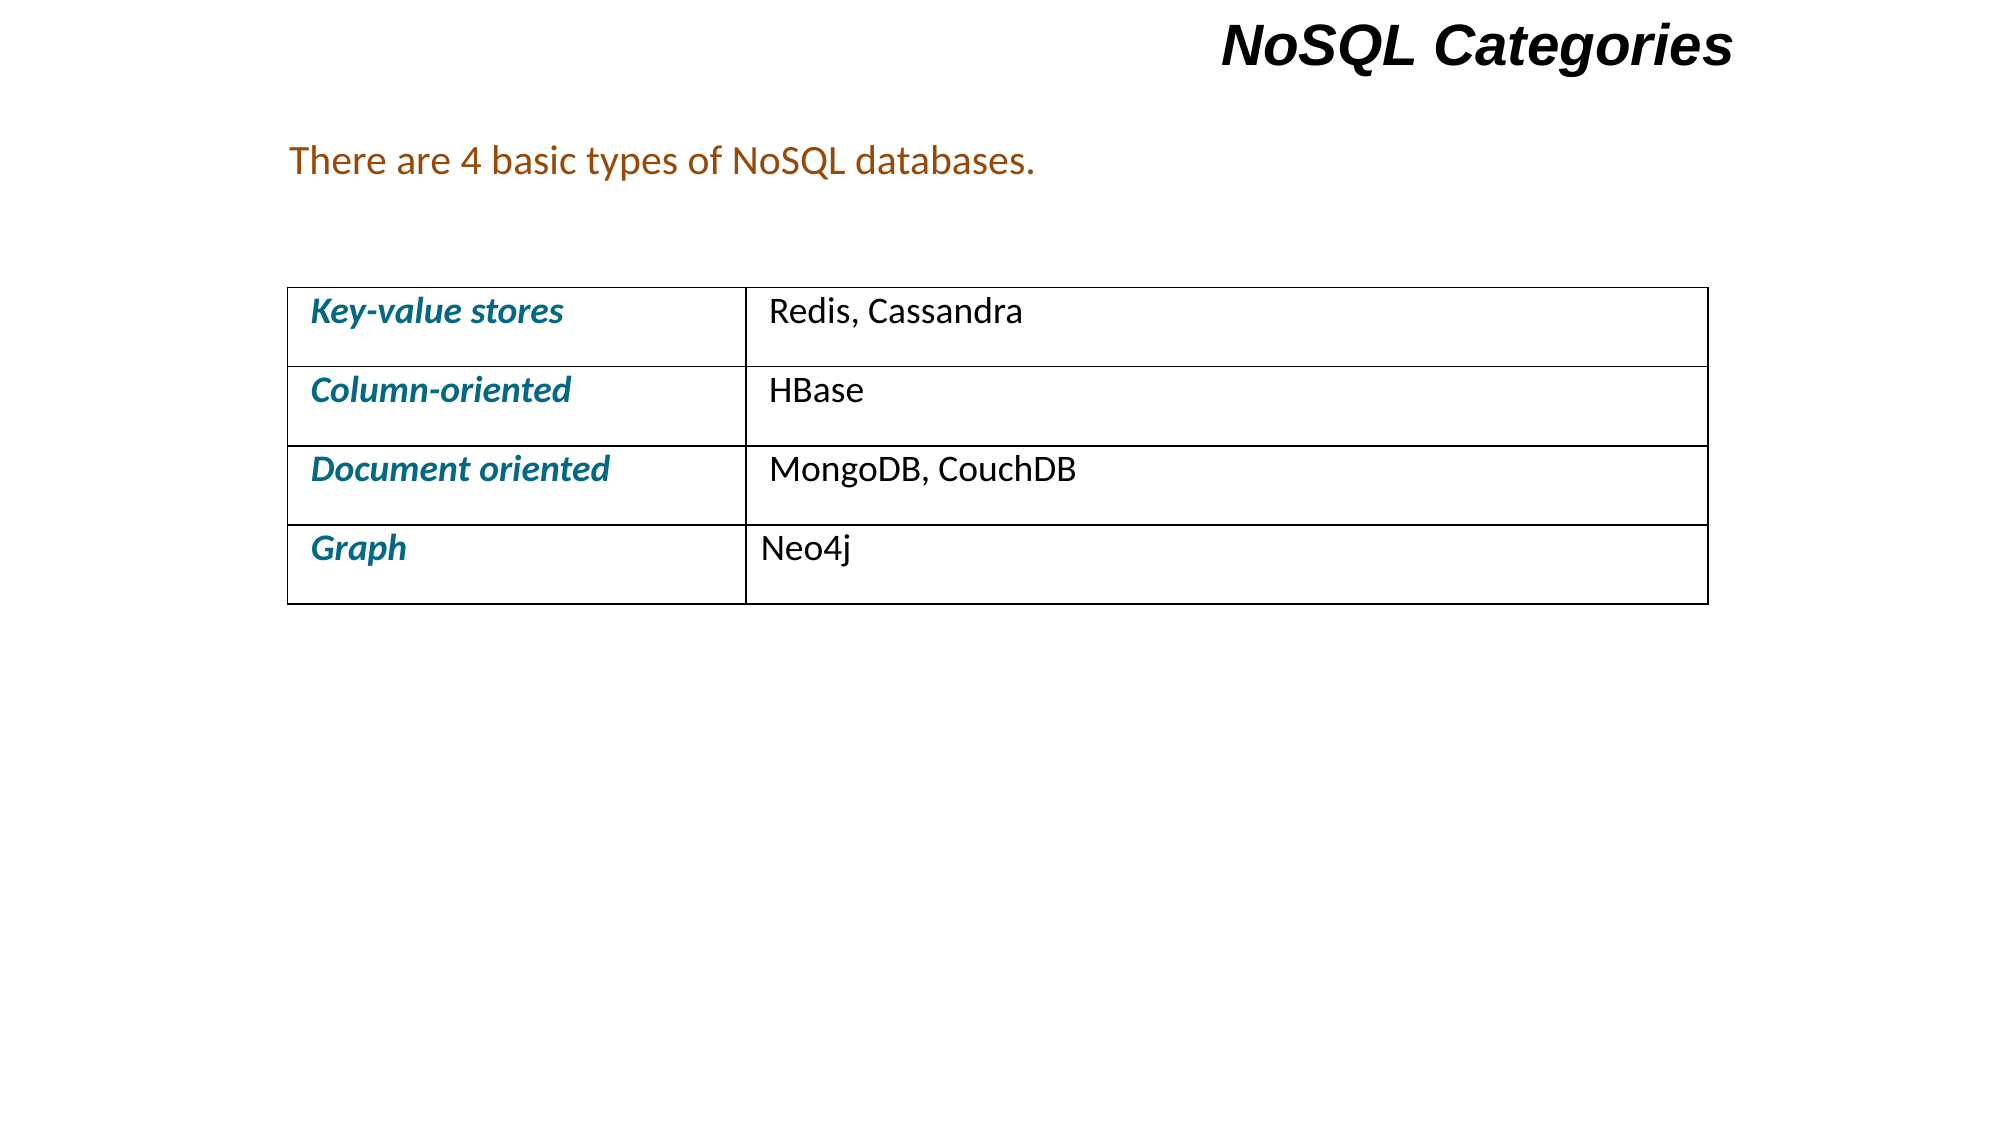

NoSQL Categories
There are 4 basic types of NoSQL databases.
| Key-value stores | Redis, Cassandra |
| --- | --- |
| Column-oriented | HBase |
| Document oriented | MongoDB, CouchDB |
| Graph | Neo4j |